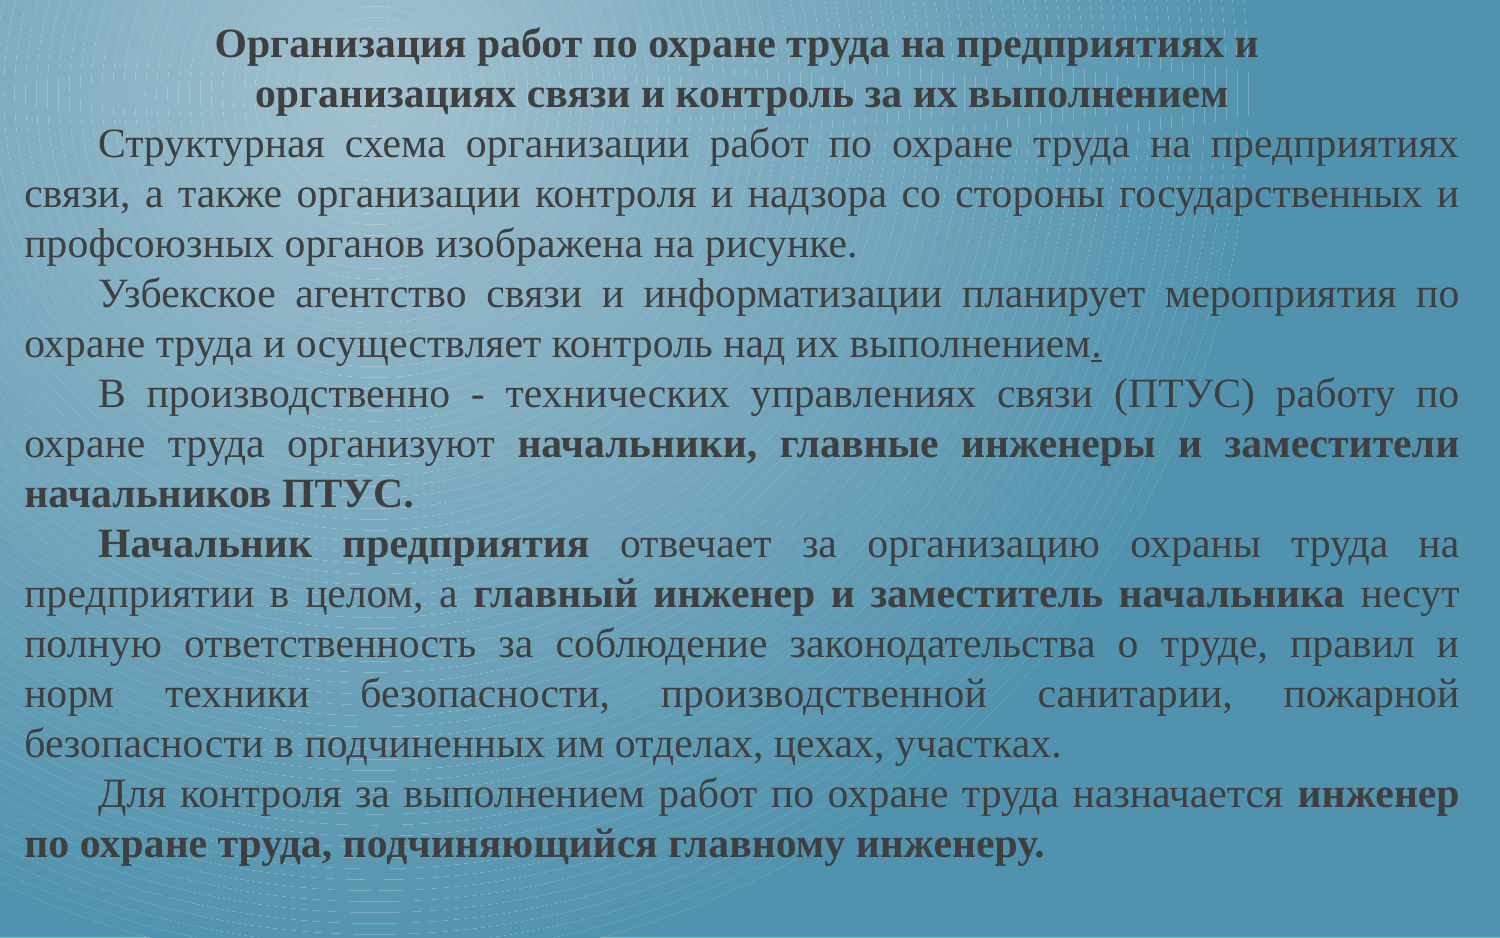

Организация работ по охране труда на предприятиях и
организациях связи и контроль за их выполнением
Структурная схема организации работ по охране труда на предприятиях связи, а также ор­ганизации контроля и надзора со стороны государственных и профсоюз­ных органов изображена на рисунке.
Узбекское агентство связи и информатизации планирует мероприя­тия по охране труда и осуществляет контроль над их выполнением.
В производственно - технических управлениях связи (ПТУС) ра­боту по охране труда организуют начальники, главные инженеры и заместители начальников ПТУС.
Начальник предприятия отвечает за организацию охраны труда на предпри­ятии в целом, а главный инженер и заместитель начальника несут полную ответствен­ность за соблюдение законодательства о труде, правил и норм техники безопасности, про­изводственной санитарии, пожарной безопасности в подчиненных им отделах, цехах, участках.
Для контроля за выполнением работ по охране труда назначается инженер по охране труда, подчиняющийся главному инженеру.